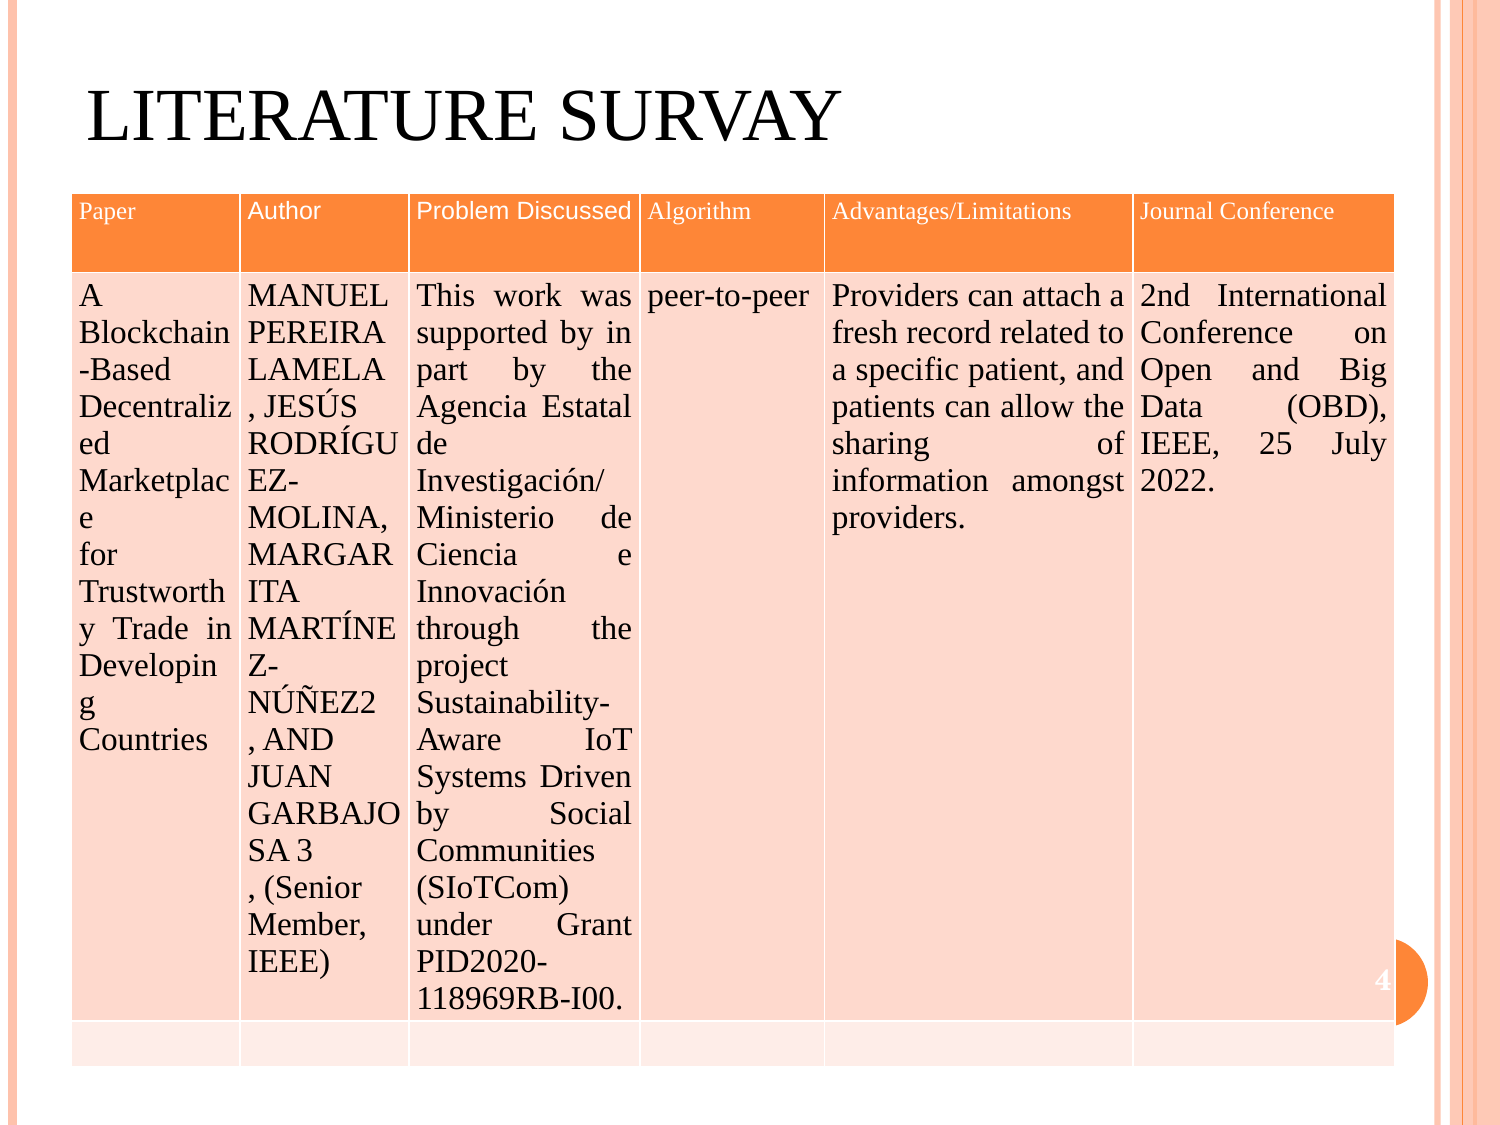

# LITERATURE SURVAY
| Paper | Author | Problem Discussed | Algorithm | Advantages/Limitations | Journal Conference |
| --- | --- | --- | --- | --- | --- |
| A Blockchain-Based Decentralized Marketplace for Trustworthy Trade in Developing Countries | MANUEL PEREIRA LAMELA , JESÚS RODRÍGUEZ-MOLINA, MARGARITA MARTÍNEZ-NÚÑEZ2 , AND JUAN GARBAJOSA 3 , (Senior Member, IEEE) | This work was supported by in part by the Agencia Estatal de Investigación/Ministerio de Ciencia e Innovación through the project Sustainability-Aware IoT Systems Driven by Social Communities (SIoTCom) under Grant PID2020-118969RB-I00. | peer-to-peer | Providers can attach a fresh record related to a specific patient, and patients can allow the sharing of information amongst providers. | 2nd International Conference on Open and Big Data (OBD), IEEE, 25 July 2022. |
|  |  |  |  |  |  |
4